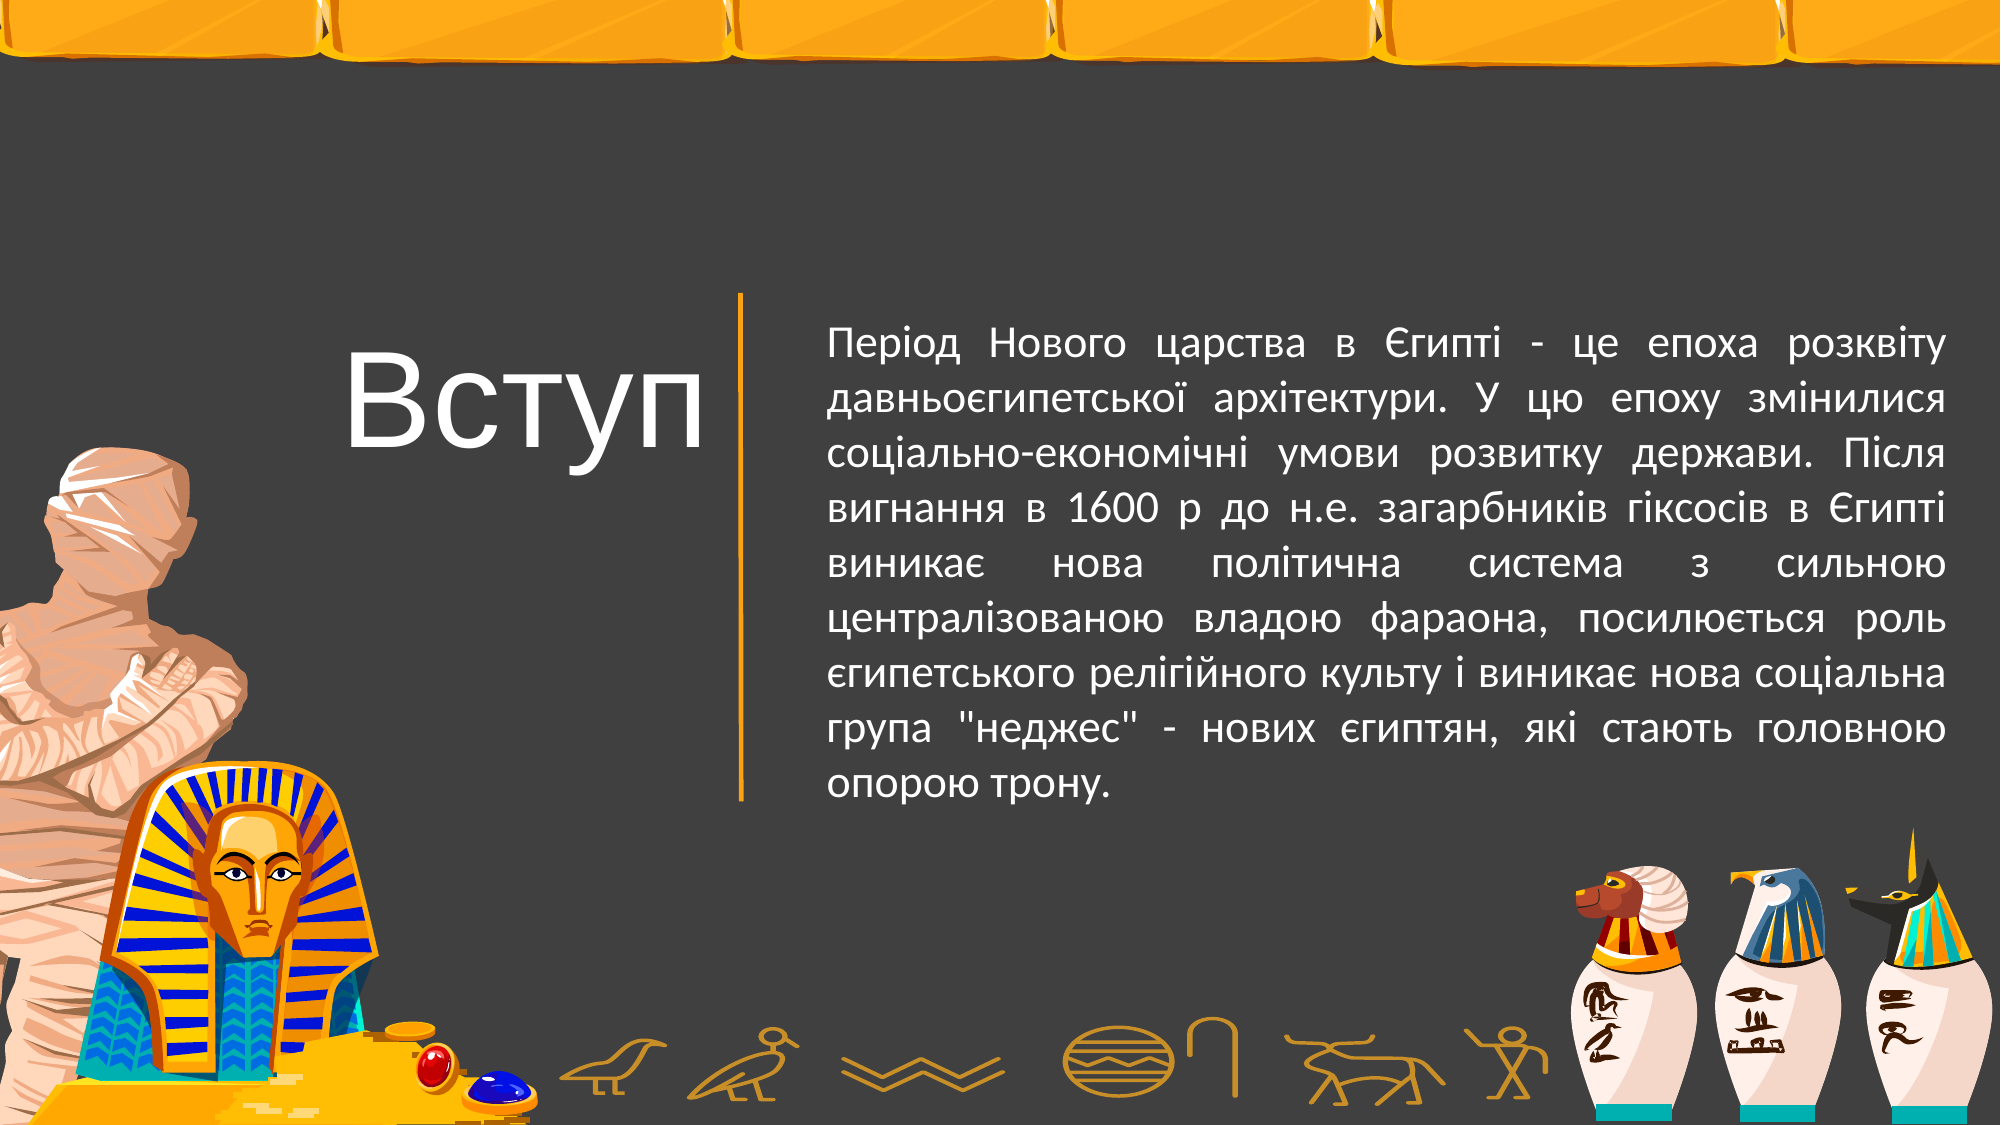

Вступ
Період Нового царства в Єгипті - це епоха розквіту давньоєгипетської архітектури. У цю епоху змінилися соціально-економічні умови розвитку держави. Після вигнання в 1600 р до н.е. загарбників гіксосів в Єгипті виникає нова політична система з сильною централізованою владою фараона, посилюється роль єгипетського релігійного культу і виникає нова соціальна група "неджес" - нових єгиптян, які стають головною опорою трону.